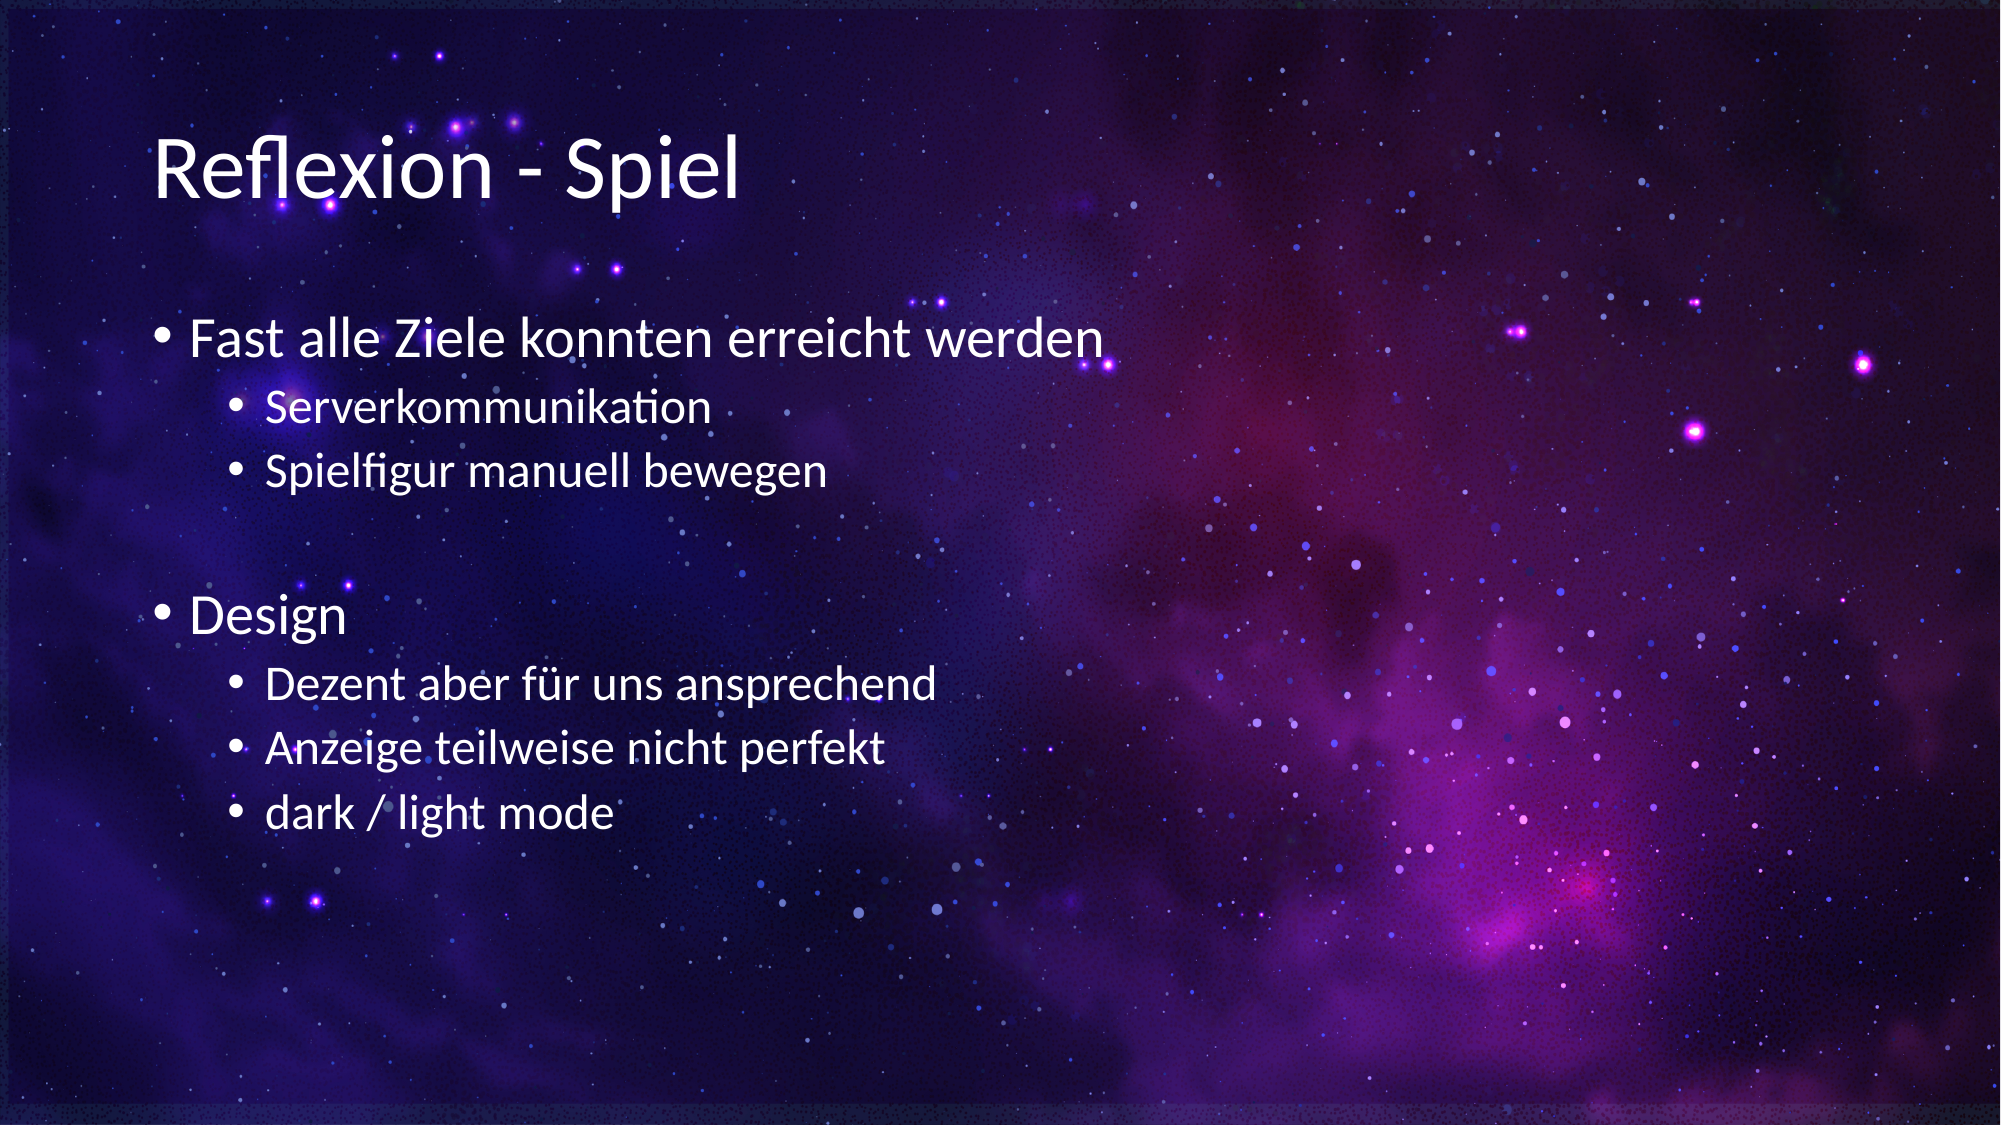

# Reflexion - Spiel
Fast alle Ziele konnten erreicht werden
Serverkommunikation
Spielfigur manuell bewegen

Design
Dezent aber für uns ansprechend
Anzeige teilweise nicht perfekt
dark / light mode